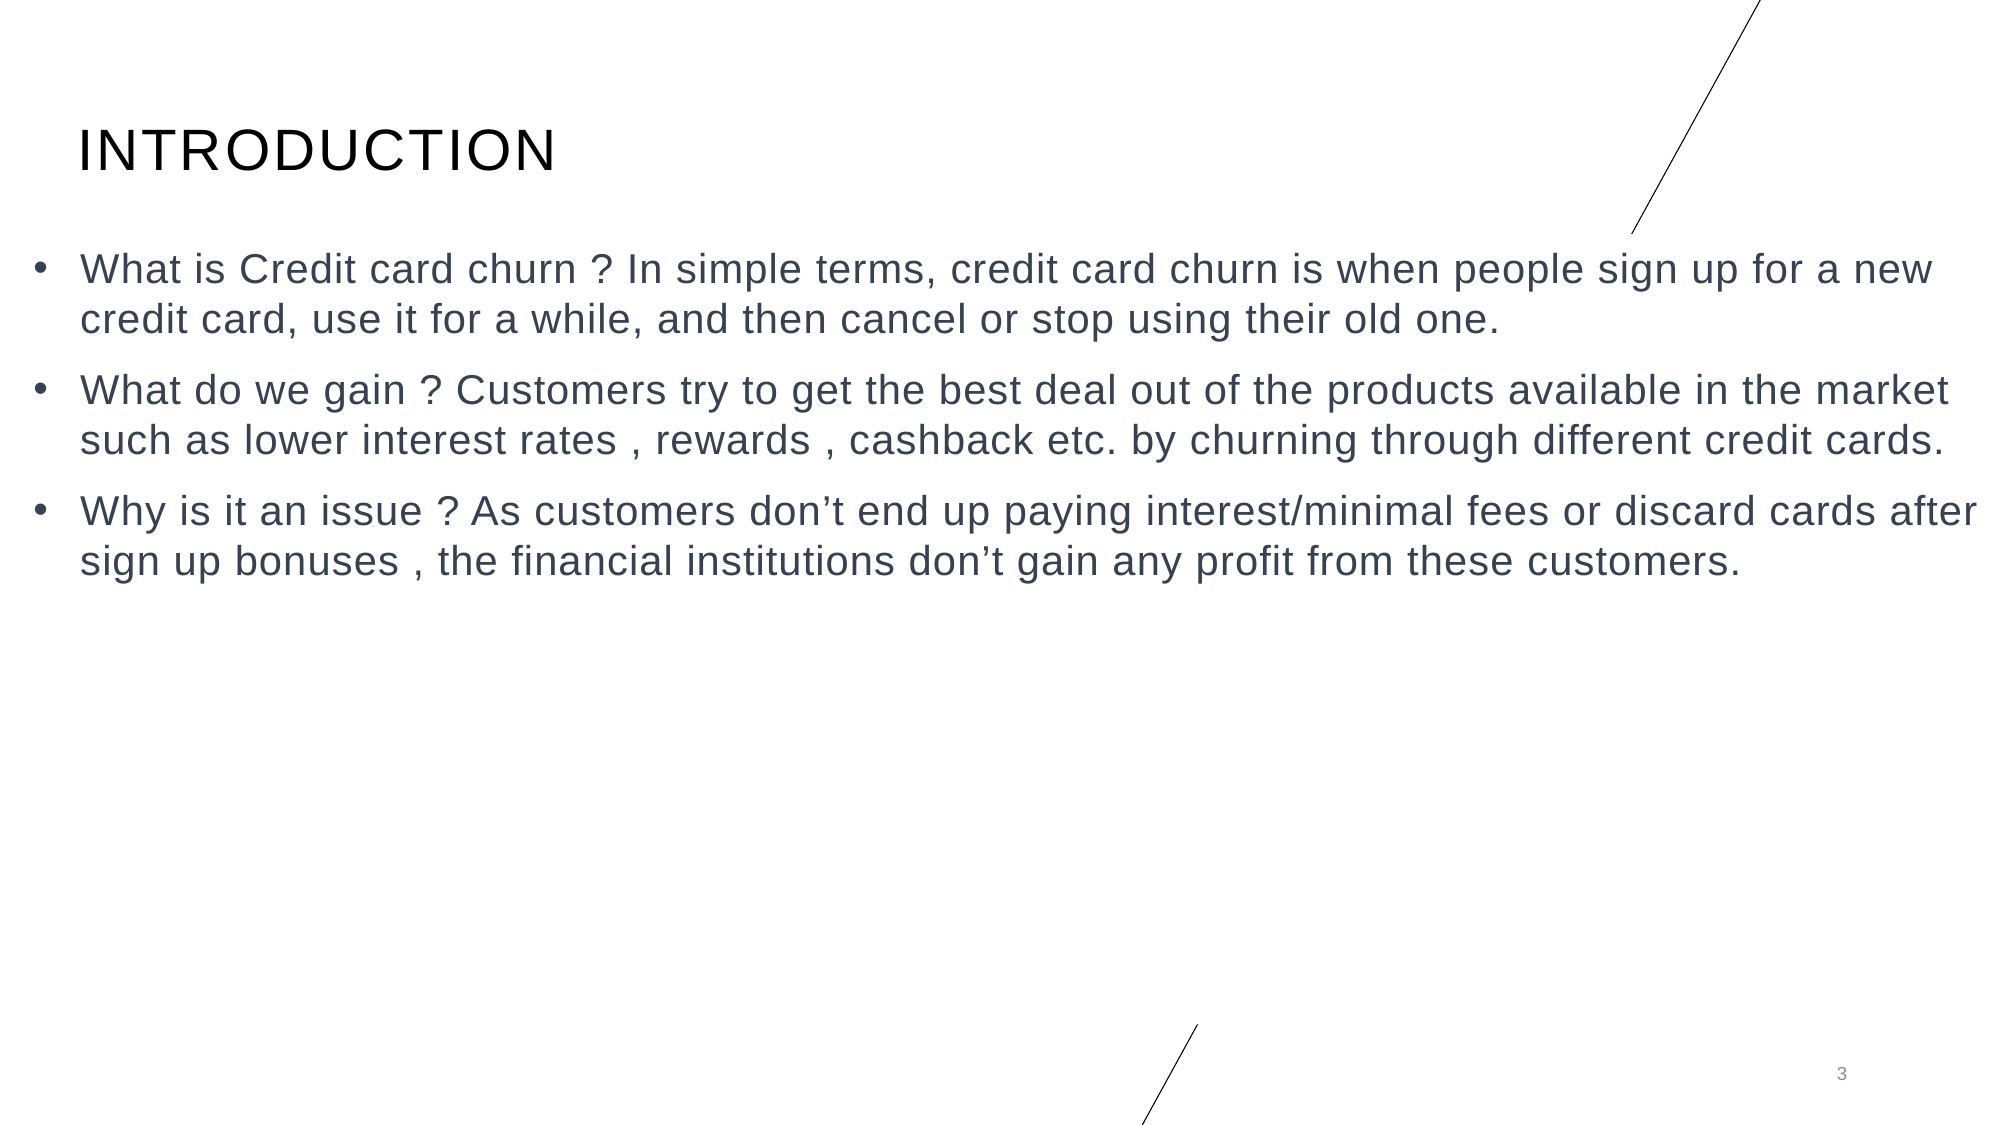

# INTRODUCTION
What is Credit card churn ? In simple terms, credit card churn is when people sign up for a new credit card, use it for a while, and then cancel or stop using their old one.
What do we gain ? Customers try to get the best deal out of the products available in the market such as lower interest rates , rewards , cashback etc. by churning through different credit cards.
Why is it an issue ? As customers don’t end up paying interest/minimal fees or discard cards after sign up bonuses , the financial institutions don’t gain any profit from these customers.

3